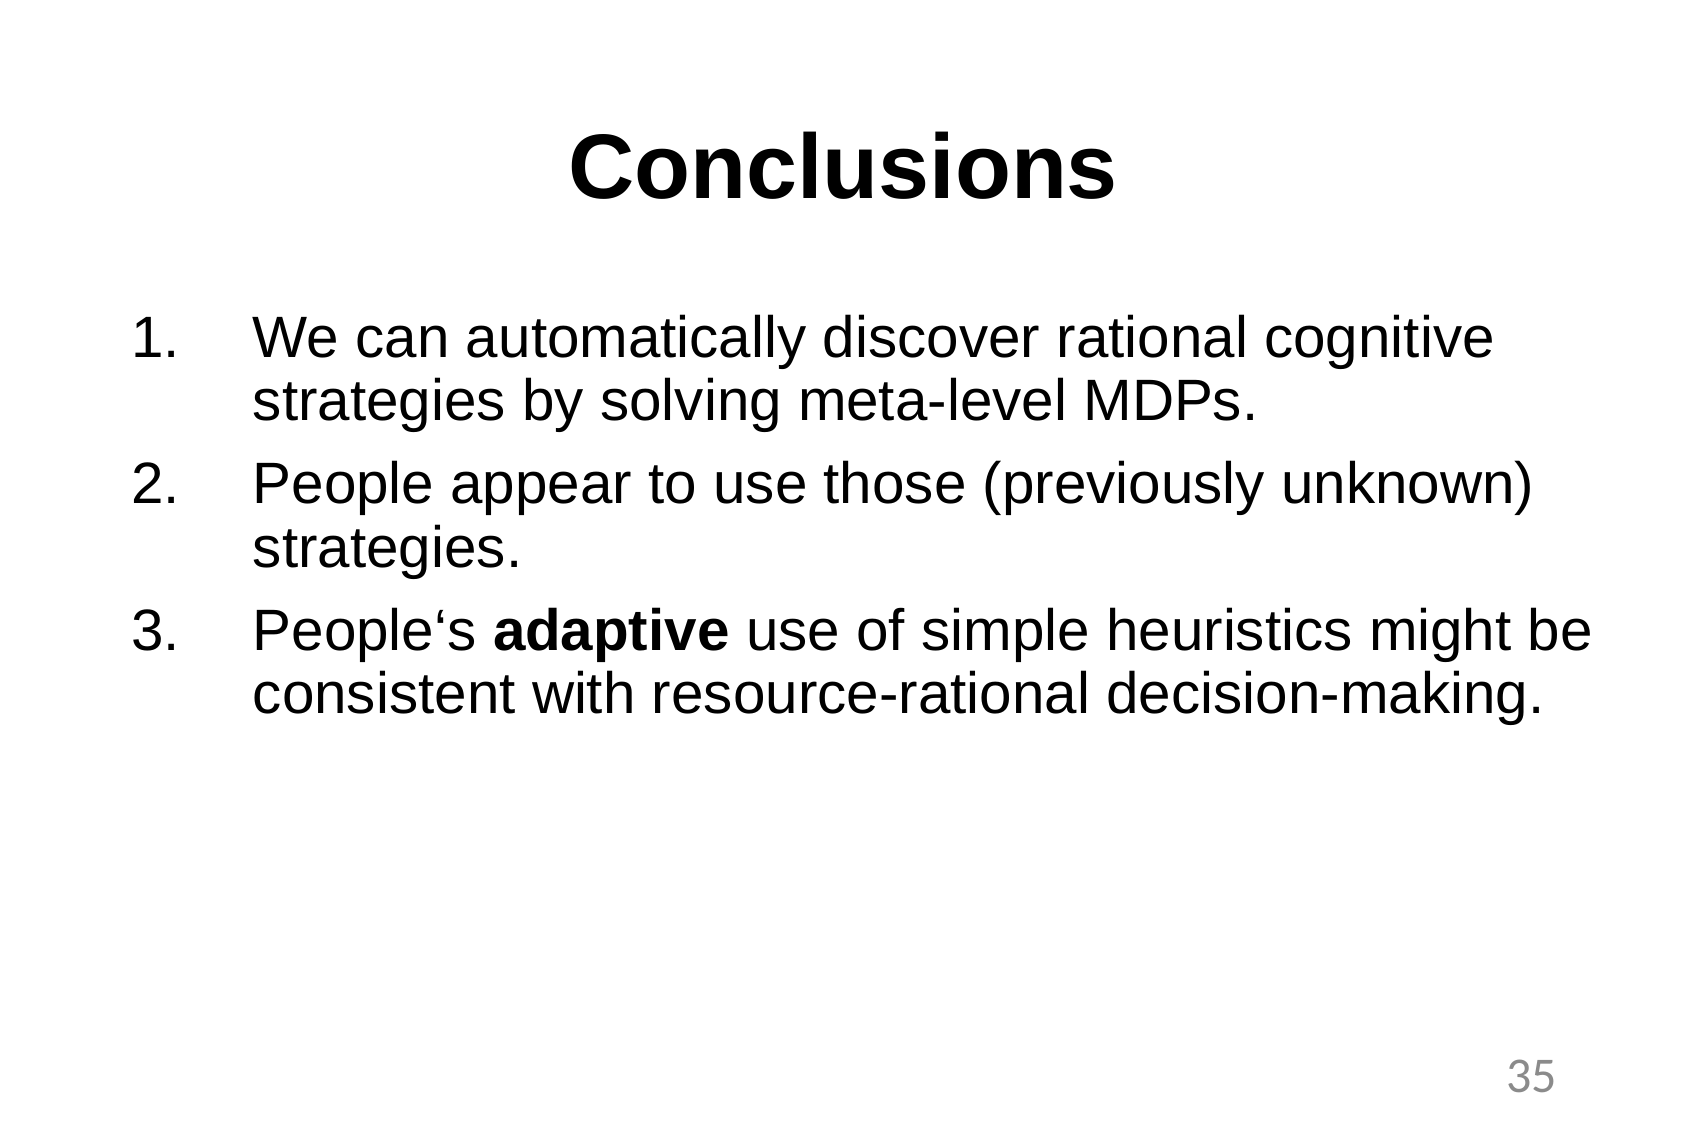

# Conclusions
We can automatically discover rational cognitive strategies by solving meta-level MDPs.
People appear to use those (previously unknown) strategies.
People‘s adaptive use of simple heuristics might be consistent with resource-rational decision-making.
35